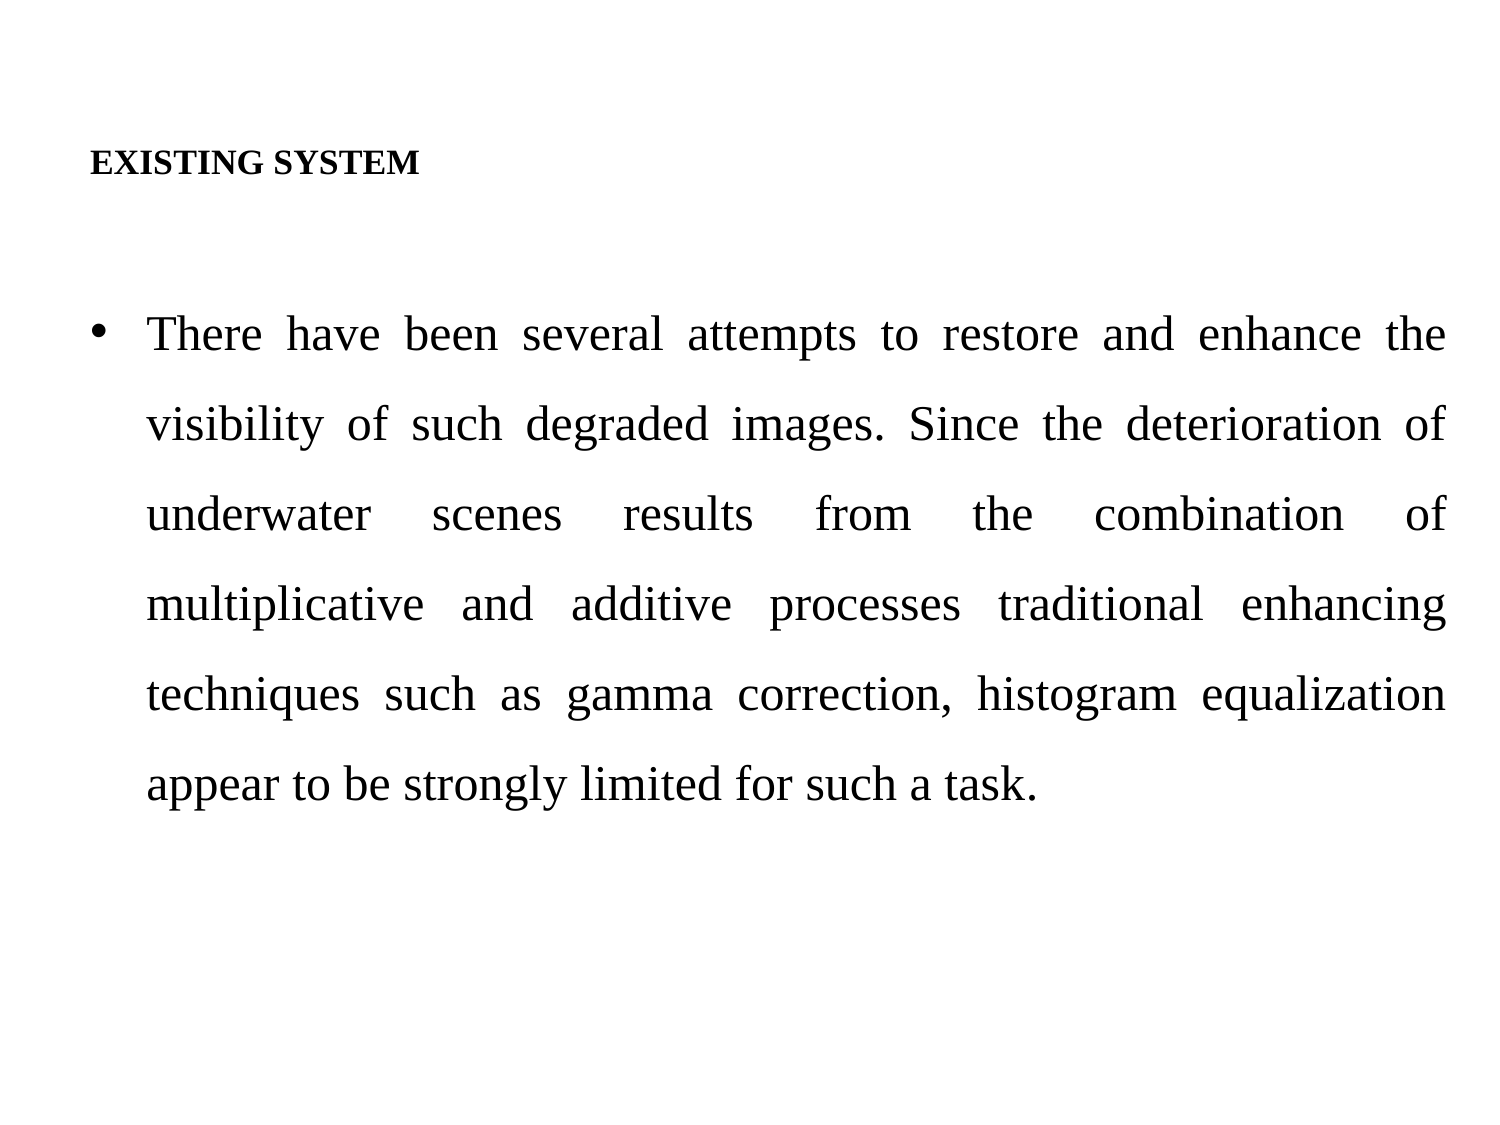

# EXISTING SYSTEM
There have been several attempts to restore and enhance the visibility of such degraded images. Since the deterioration of underwater scenes results from the combination of multiplicative and additive processes traditional enhancing techniques such as gamma correction, histogram equalization appear to be strongly limited for such a task.

13